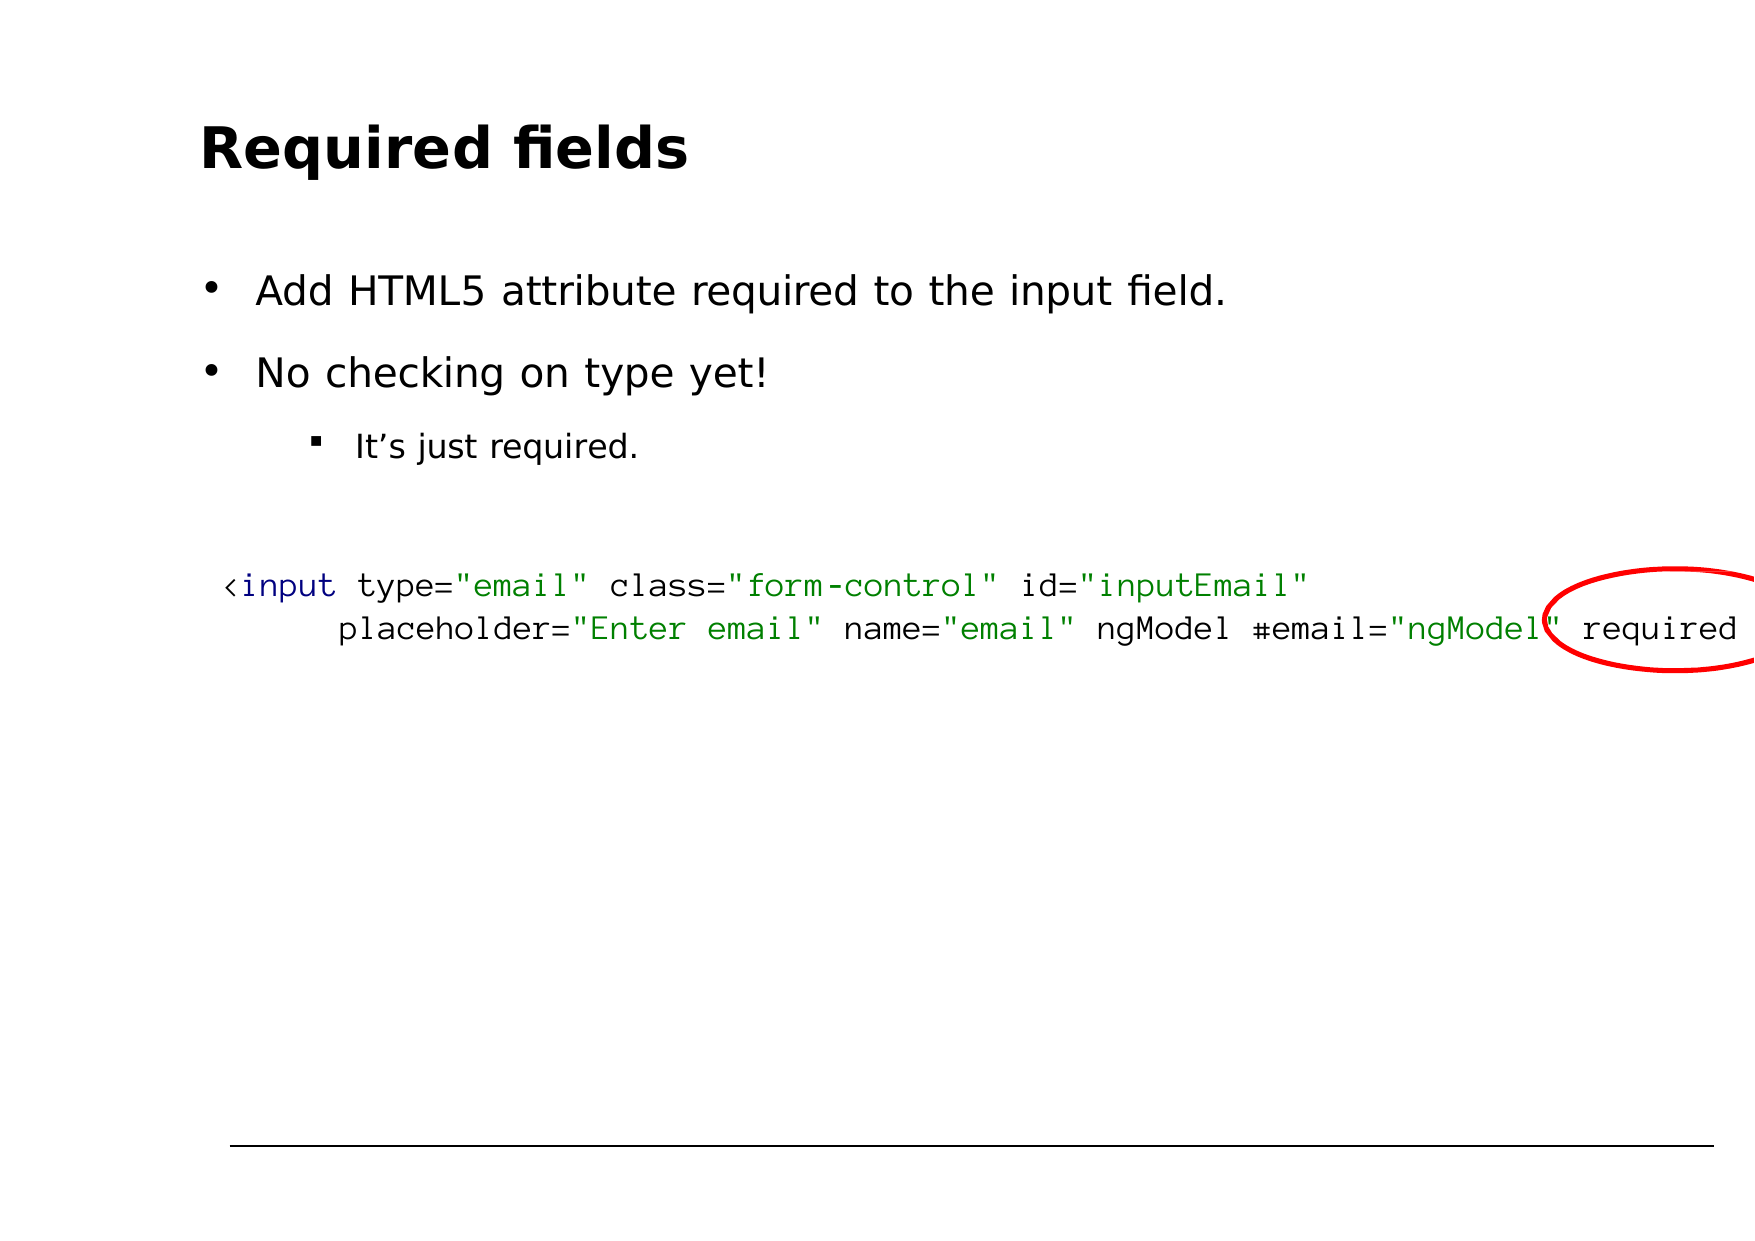

Required fields
Add HTML5 attribute required to the input field.
No checking on type yet!
It’s just required.

<input  type="email"  class="form‐control"  id="inputEmail"
placeholder="Enter  email"  name="email"  ngModel  #email="ngModel"  required